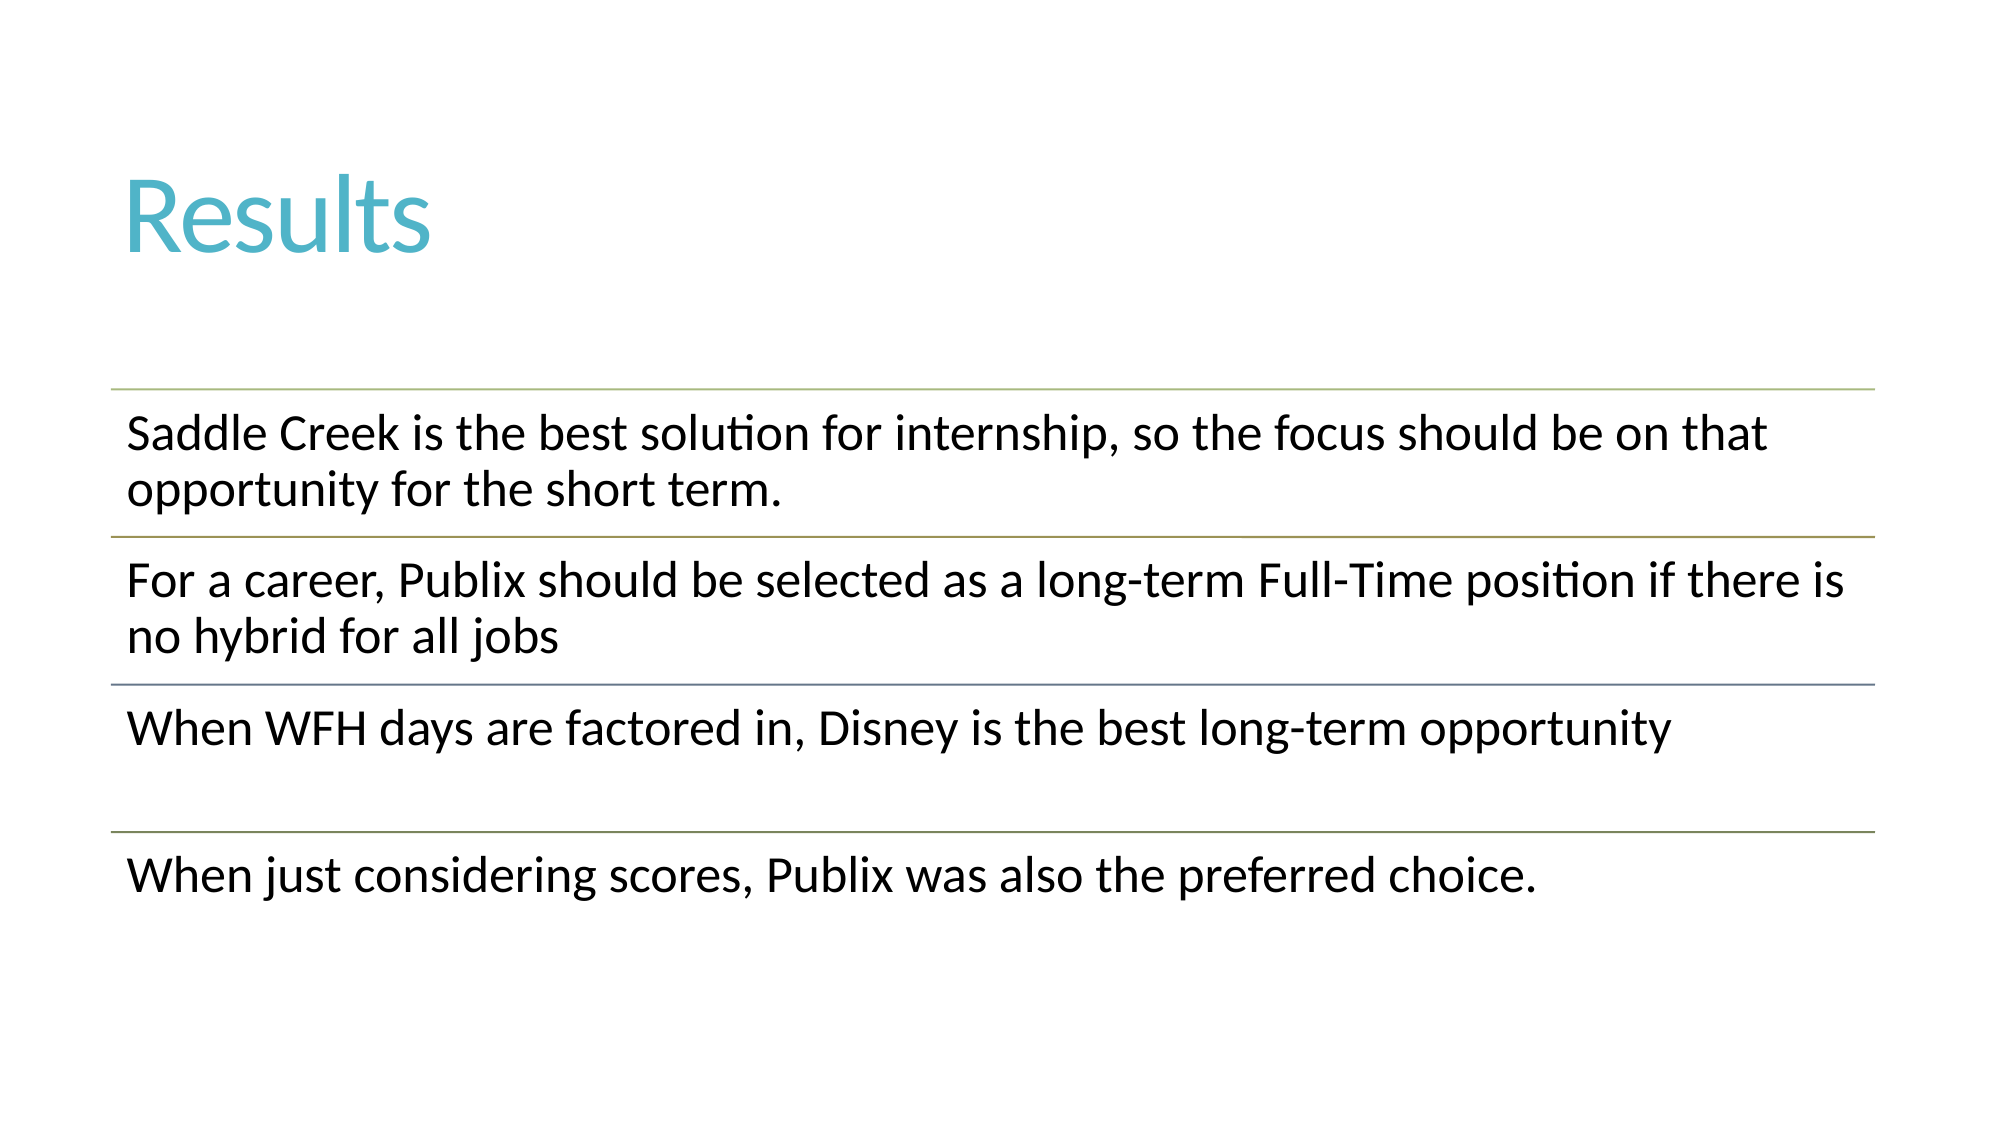

# Results
Saddle Creek is the best solution for internship, so the focus should be on that opportunity for the short term.
For a career, Publix should be selected as a long-term Full-Time position if there is no hybrid for all jobs
When WFH days are factored in, Disney is the best long-term opportunity
When just considering scores, Publix was also the preferred choice.